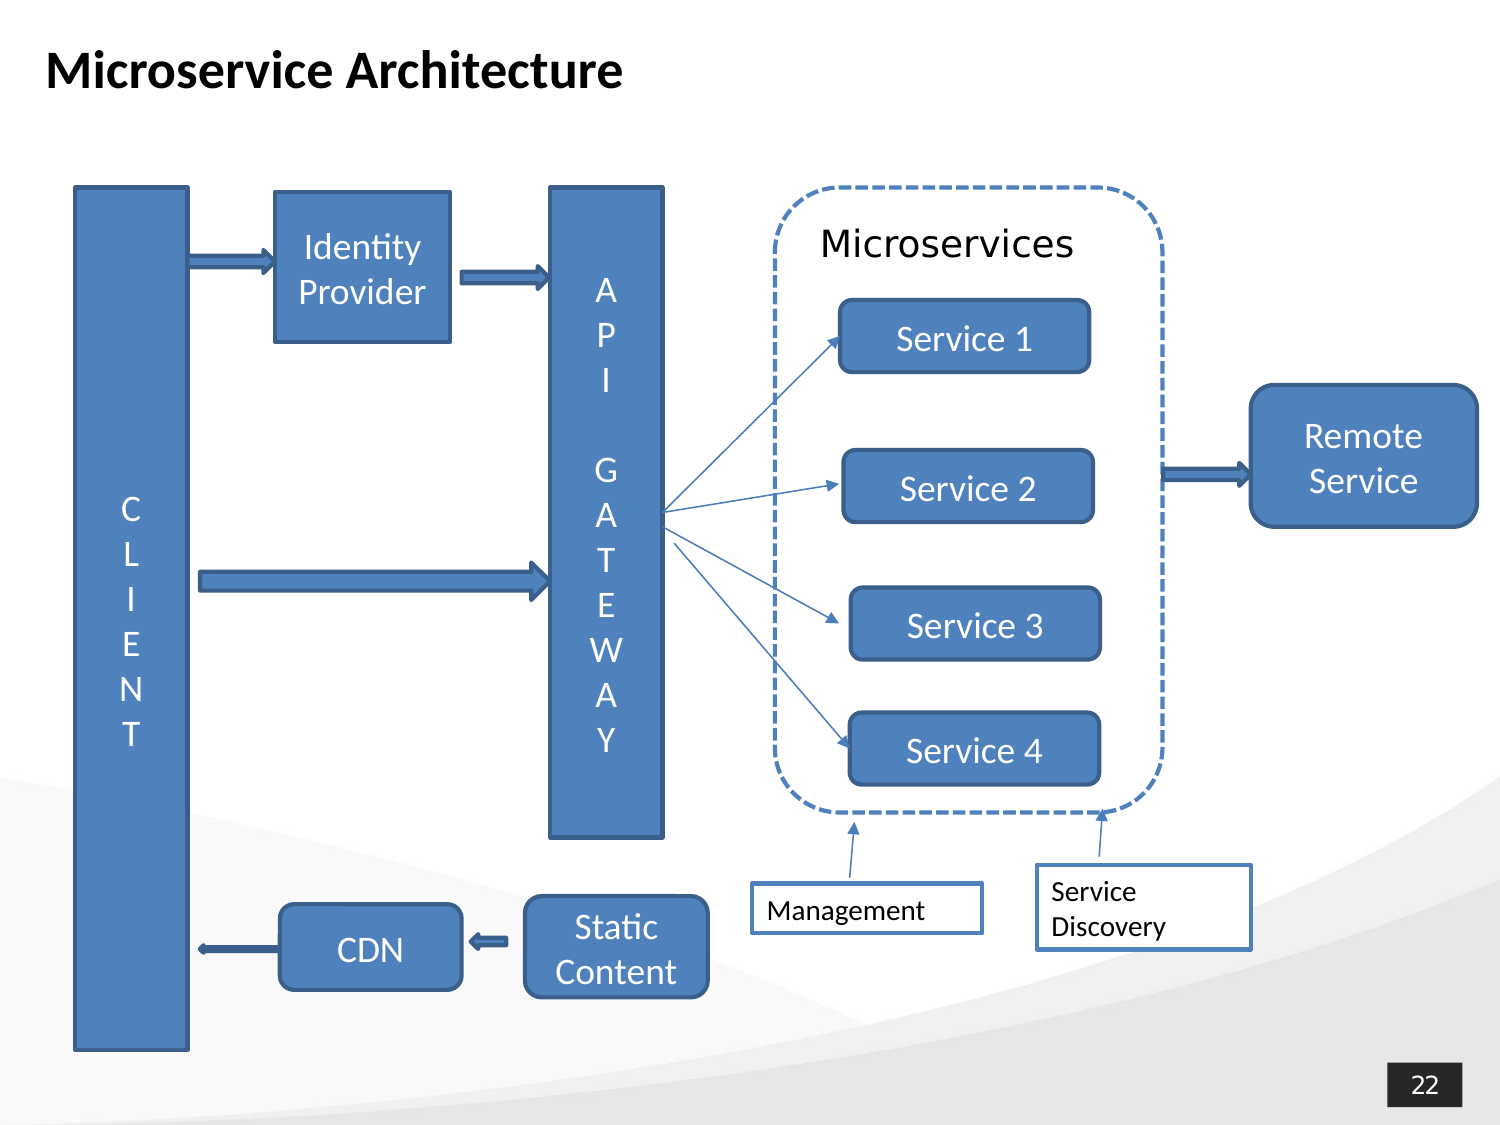

# Microservice Architecture
C
L
I
E
N
T
A
P
I

G
A
T
E
W
A
Y

Identity Provider
Microservices

Service 1
Remote Service
Service 2

Service 3
Service 4
Service Discovery
Management
Static Content
CDN